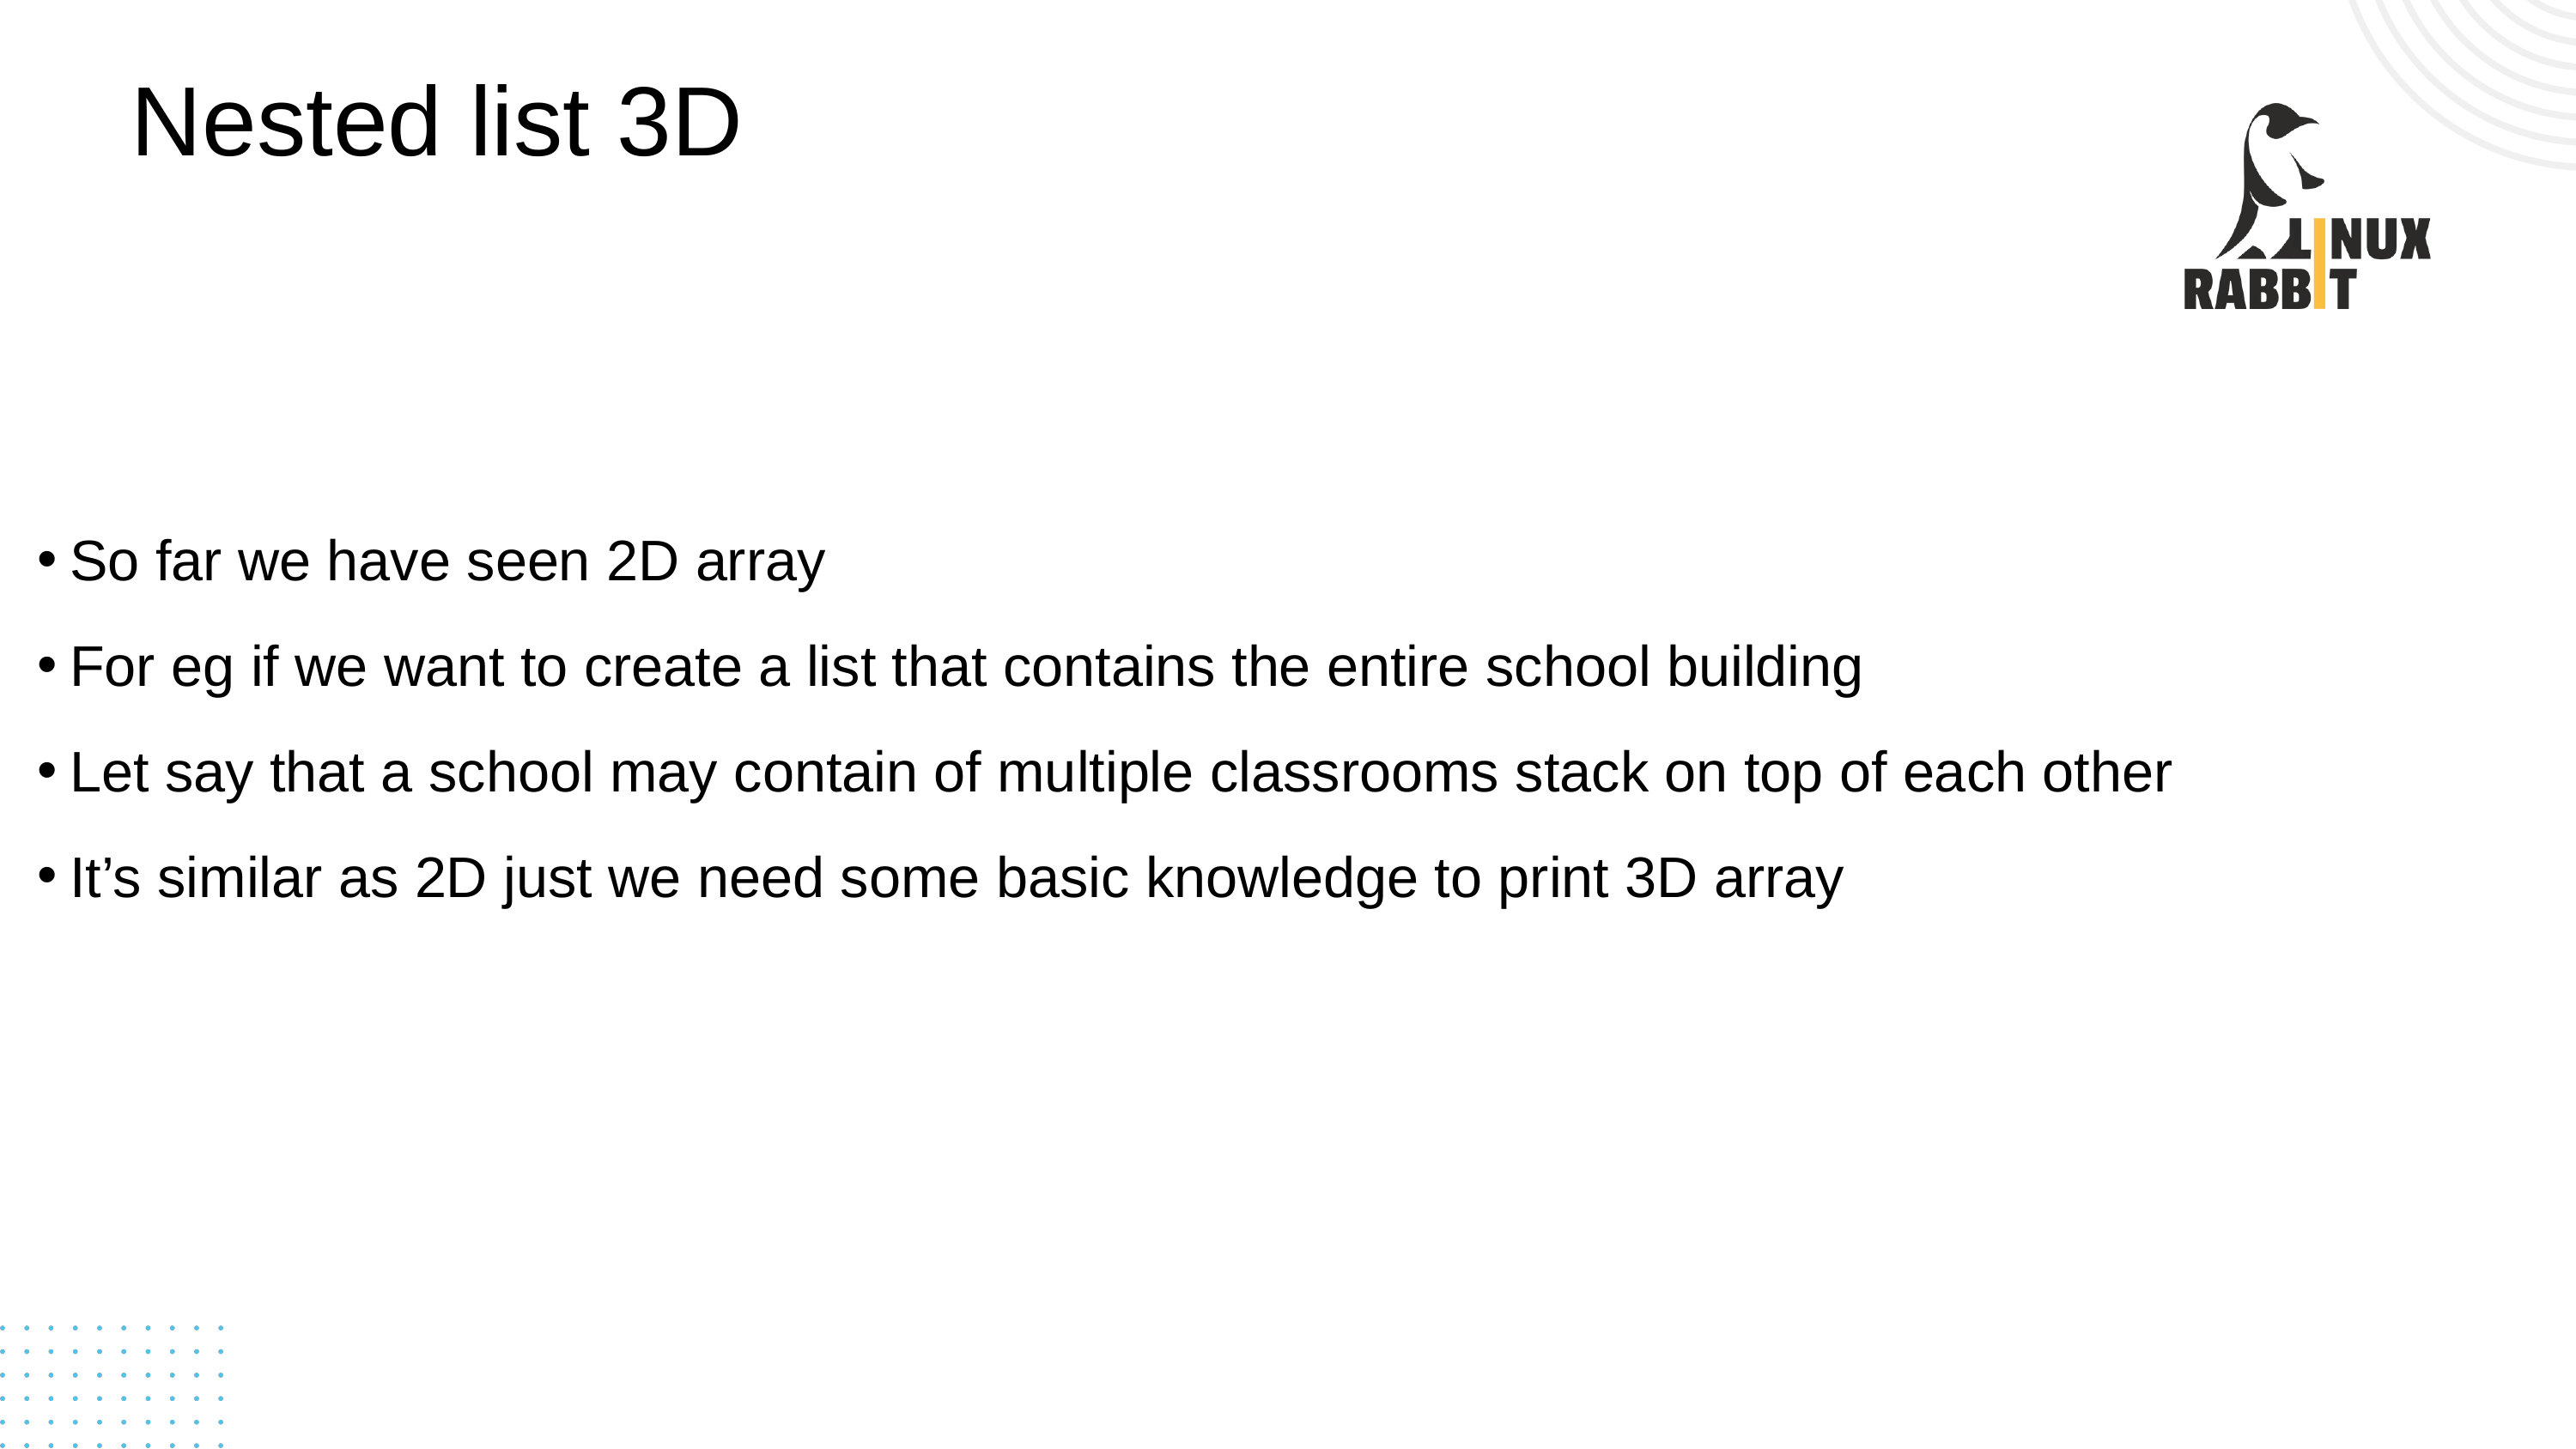

Nested list 3D

# So far we have seen 2D array
For eg if we want to create a list that contains the entire school building
Let say that a school may contain of multiple classrooms stack on top of each other
It’s similar as 2D just we need some basic knowledge to print 3D array